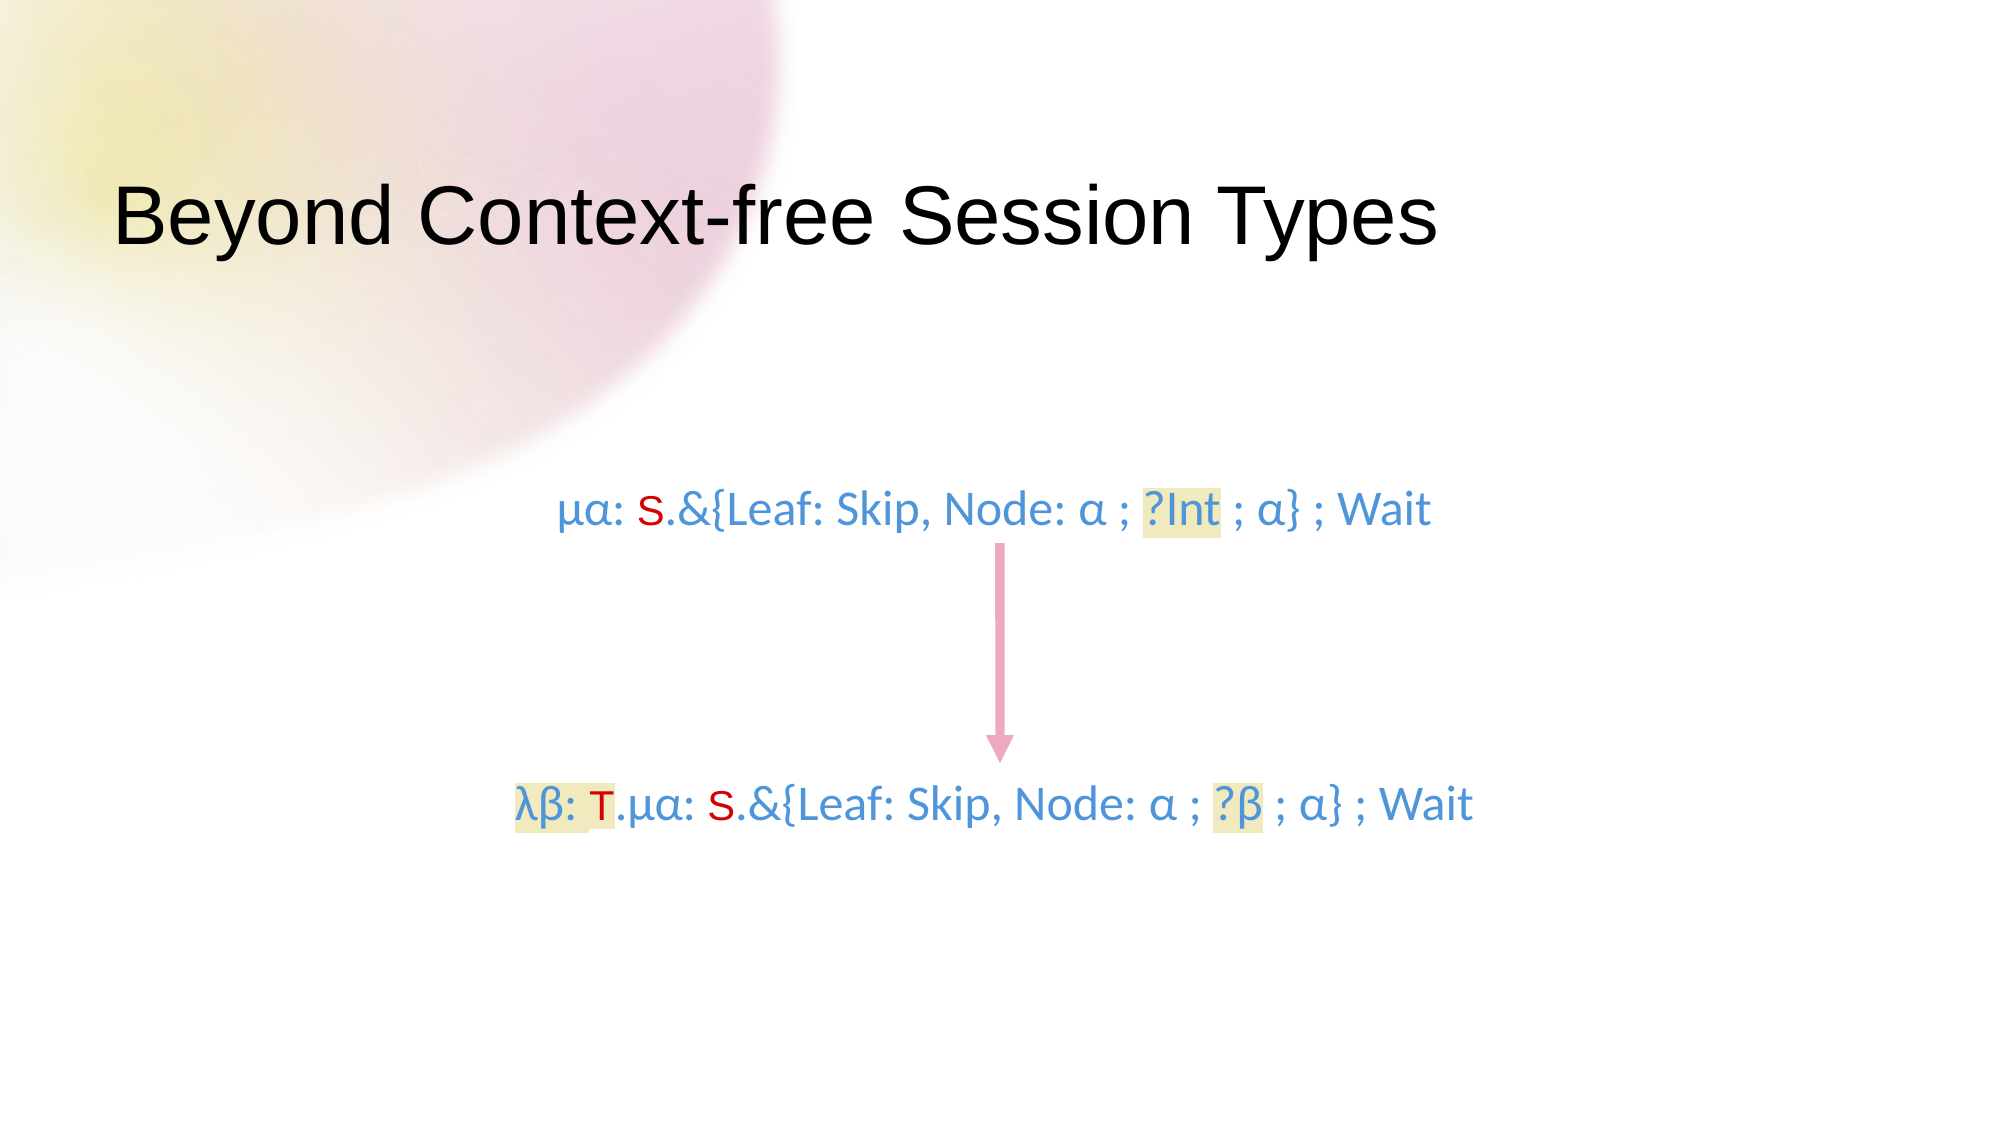

Beyond Context-free Session Types
μα: S.&{Leaf: Skip, Node: α ; ?Int ; α} ; Wait
λβ: T.μα: S.&{Leaf: Skip, Node: α ; ?β ; α} ; Wait